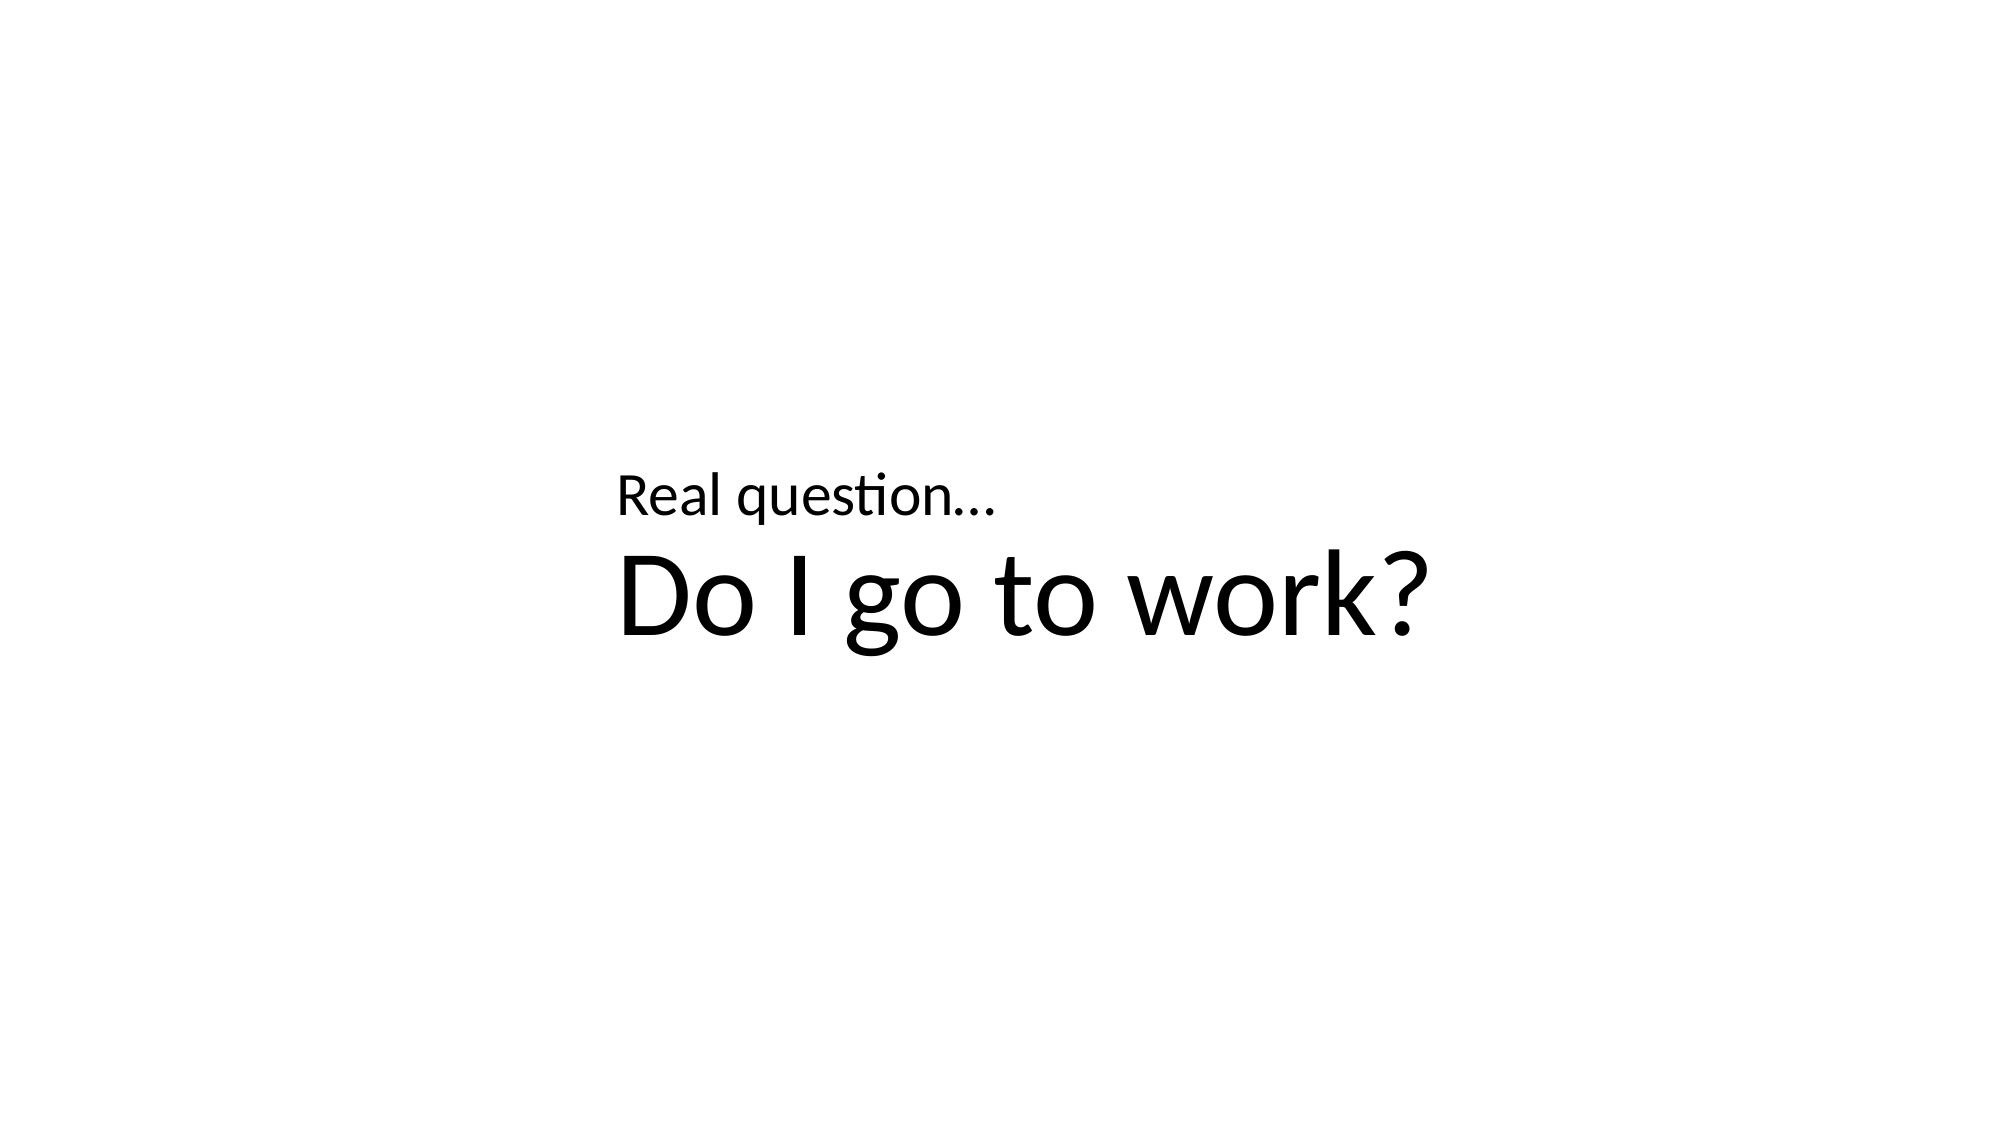

# Real question… Do I go to work?